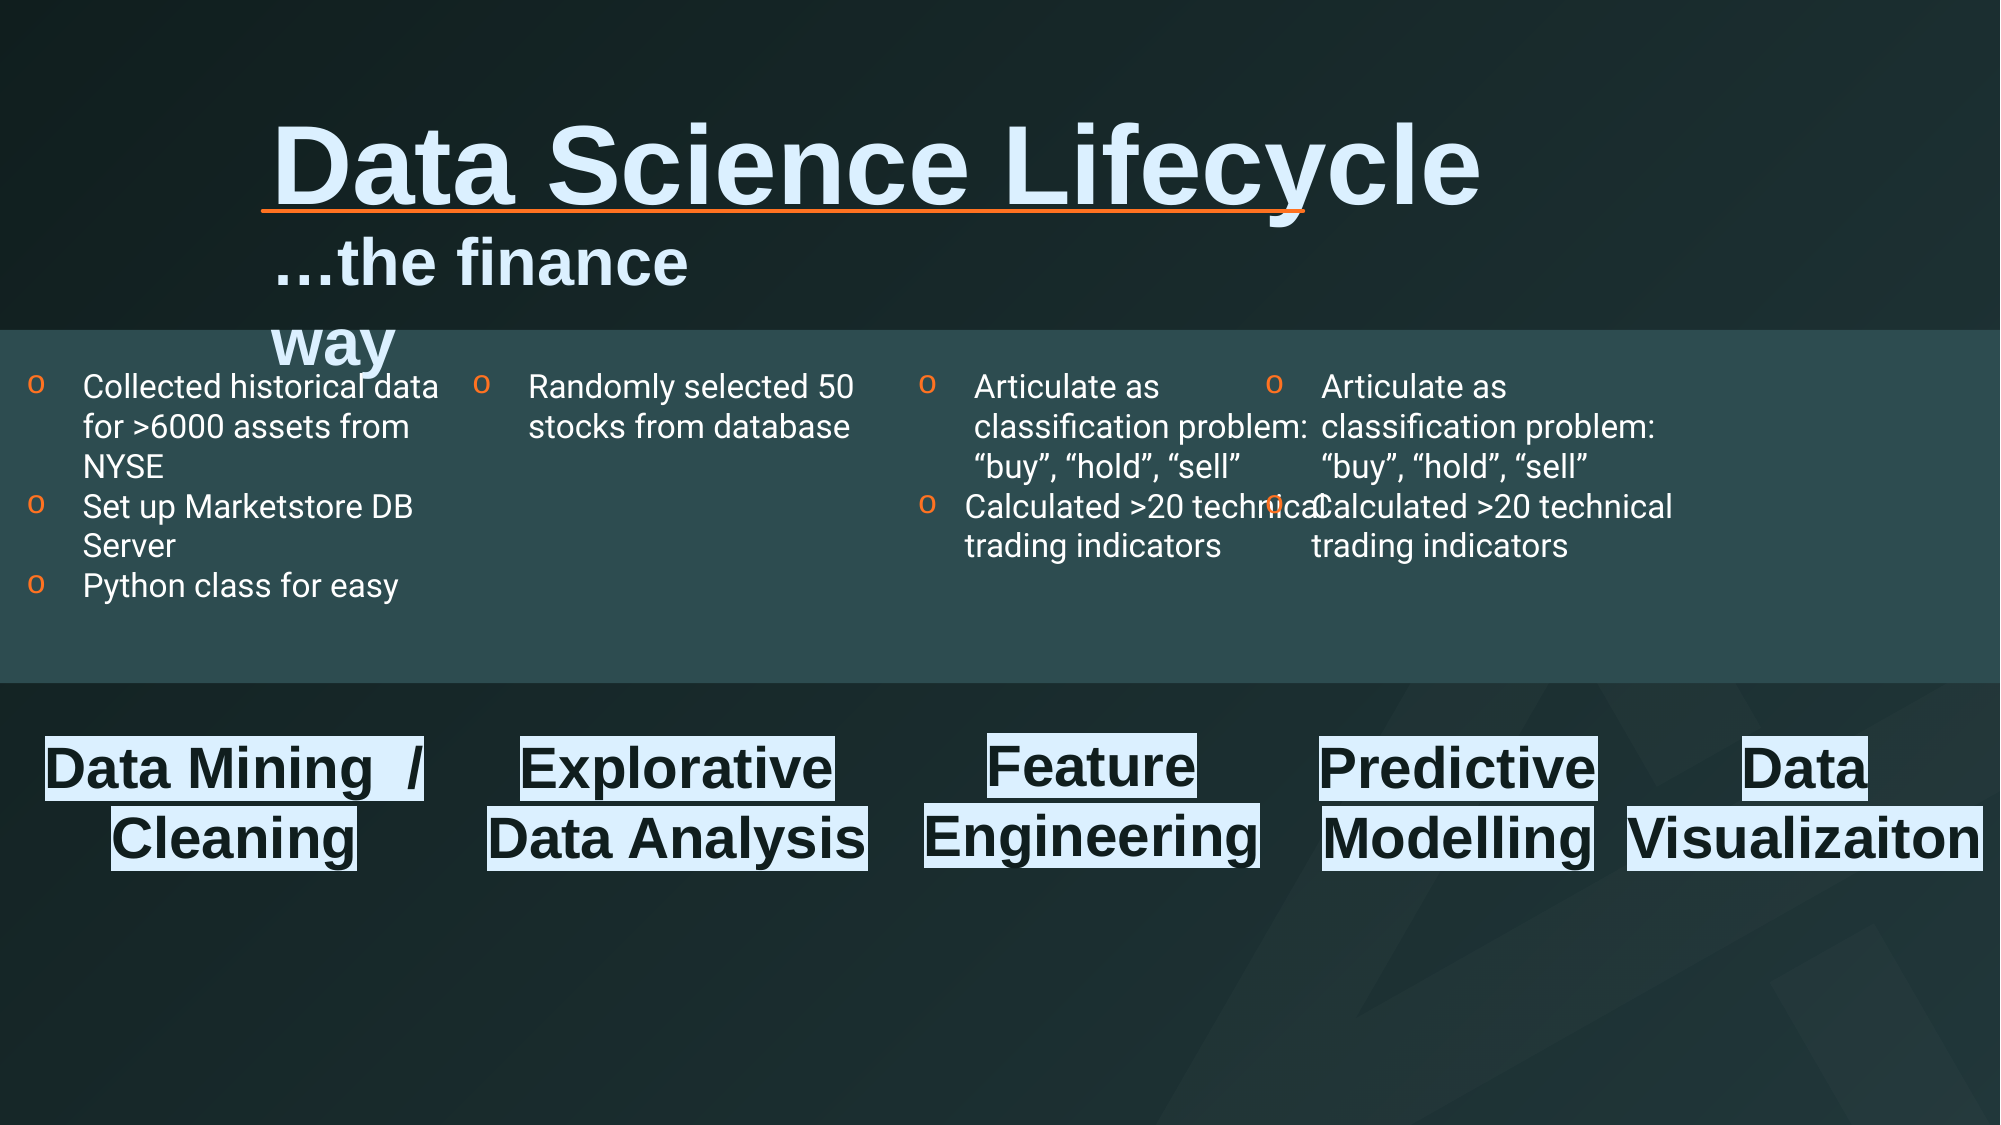

Data Science Lifecycle
…the finance way

Collected historical data for >6000 assets from NYSE
Set up Marketstore DB Server
Python class for easy

Randomly selected 50 stocks from database

Articulate as classification problem: “buy”, “hold”, “sell”
Calculated >20 technical trading indicators

Articulate as classification problem: “buy”, “hold”, “sell”
Calculated >20 technical trading indicators

Feature
Engineering
Data
Visualizaiton
Predictive
Modelling
Data Mining  /
Cleaning
Explorative
Data Analysis